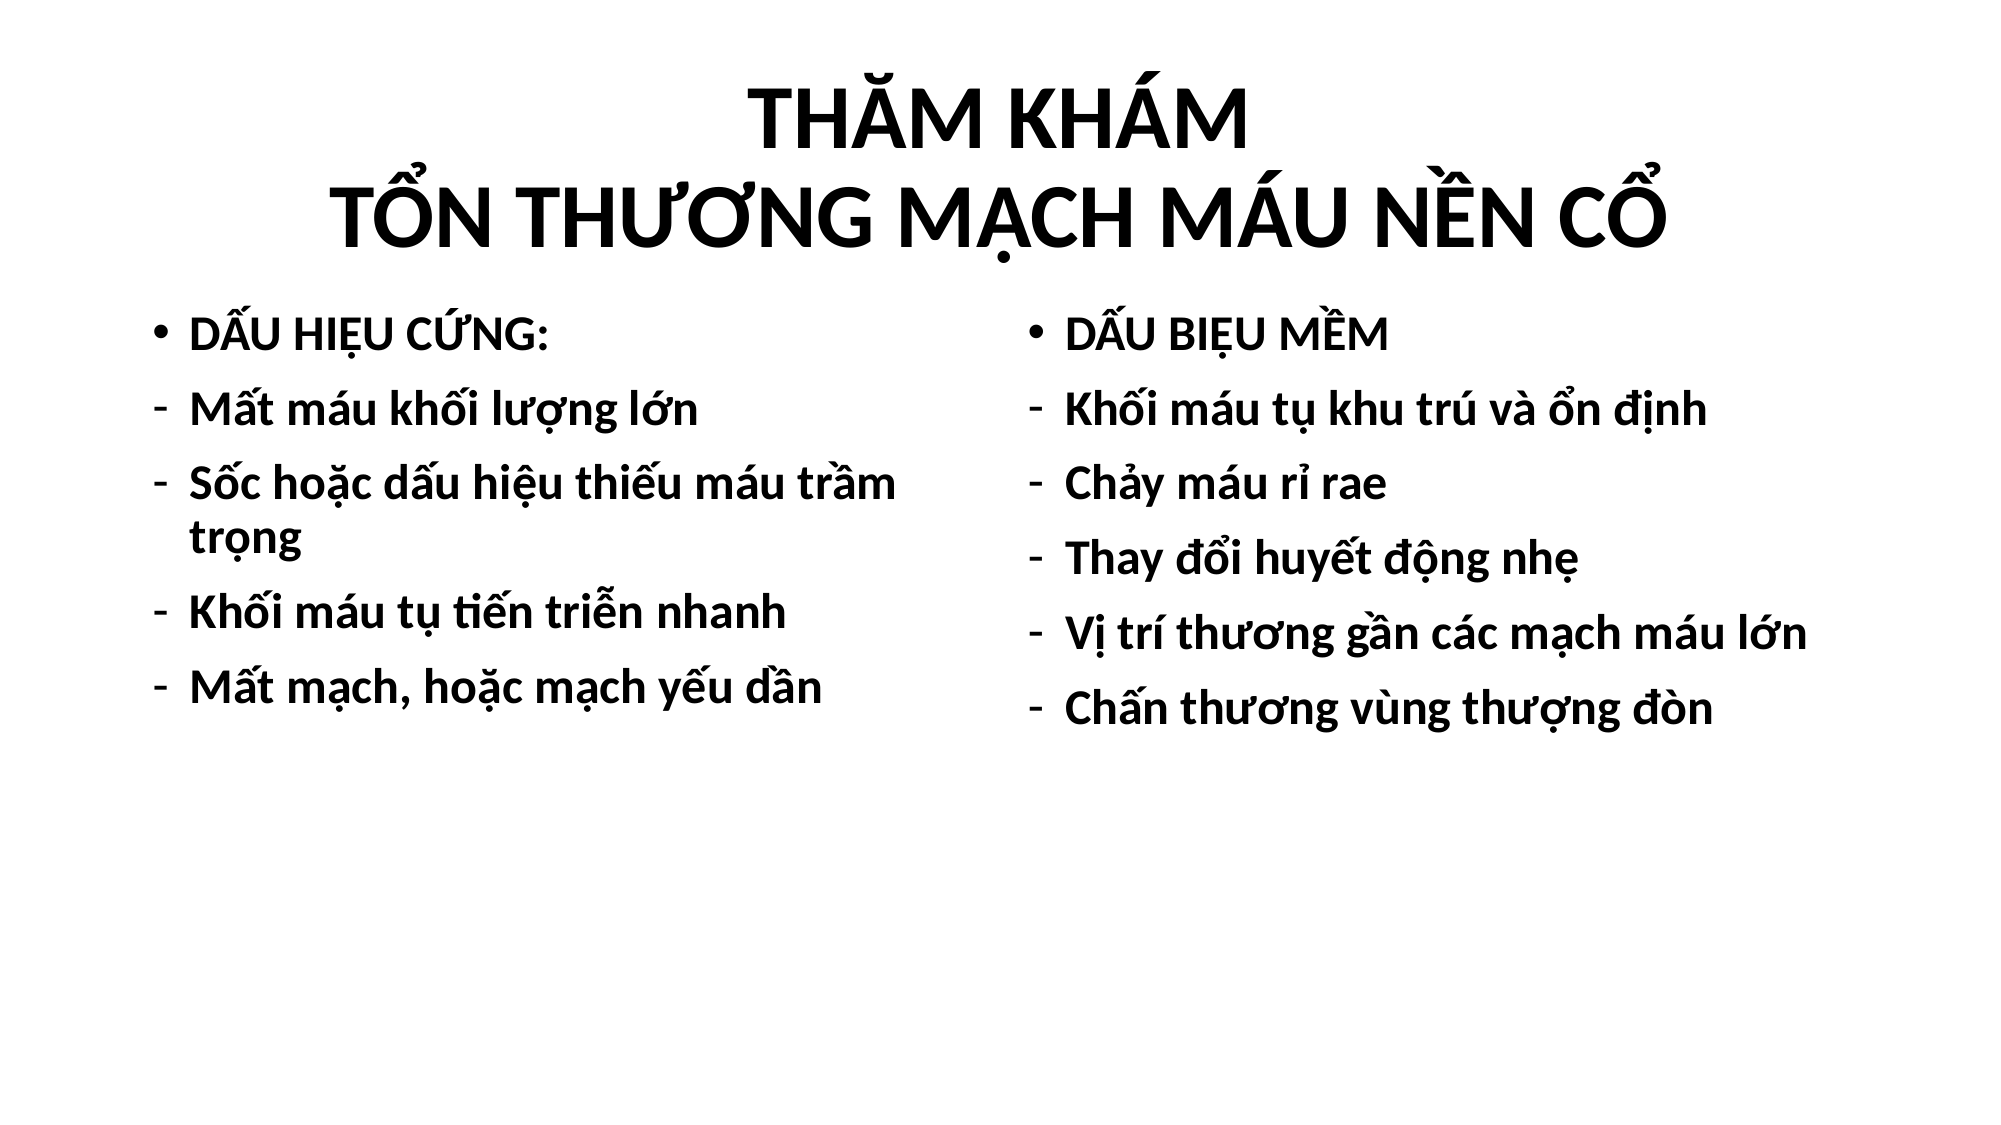

# THĂM KHÁM TỔN THƯƠNG MẠCH MÁU NỀN CỔ
DẤU HIỆU CỨNG:
Mất máu khối lượng lớn
Sốc hoặc dấu hiệu thiếu máu trầm trọng
Khối máu tụ tiến triễn nhanh
Mất mạch, hoặc mạch yếu dần

DẤU BIỆU MỀM
Khối máu tụ khu trú và ổn định
Chảy máu rỉ rae
Thay đổi huyết động nhẹ
Vị trí thương gần các mạch máu lớn
Chấn thương vùng thượng đòn